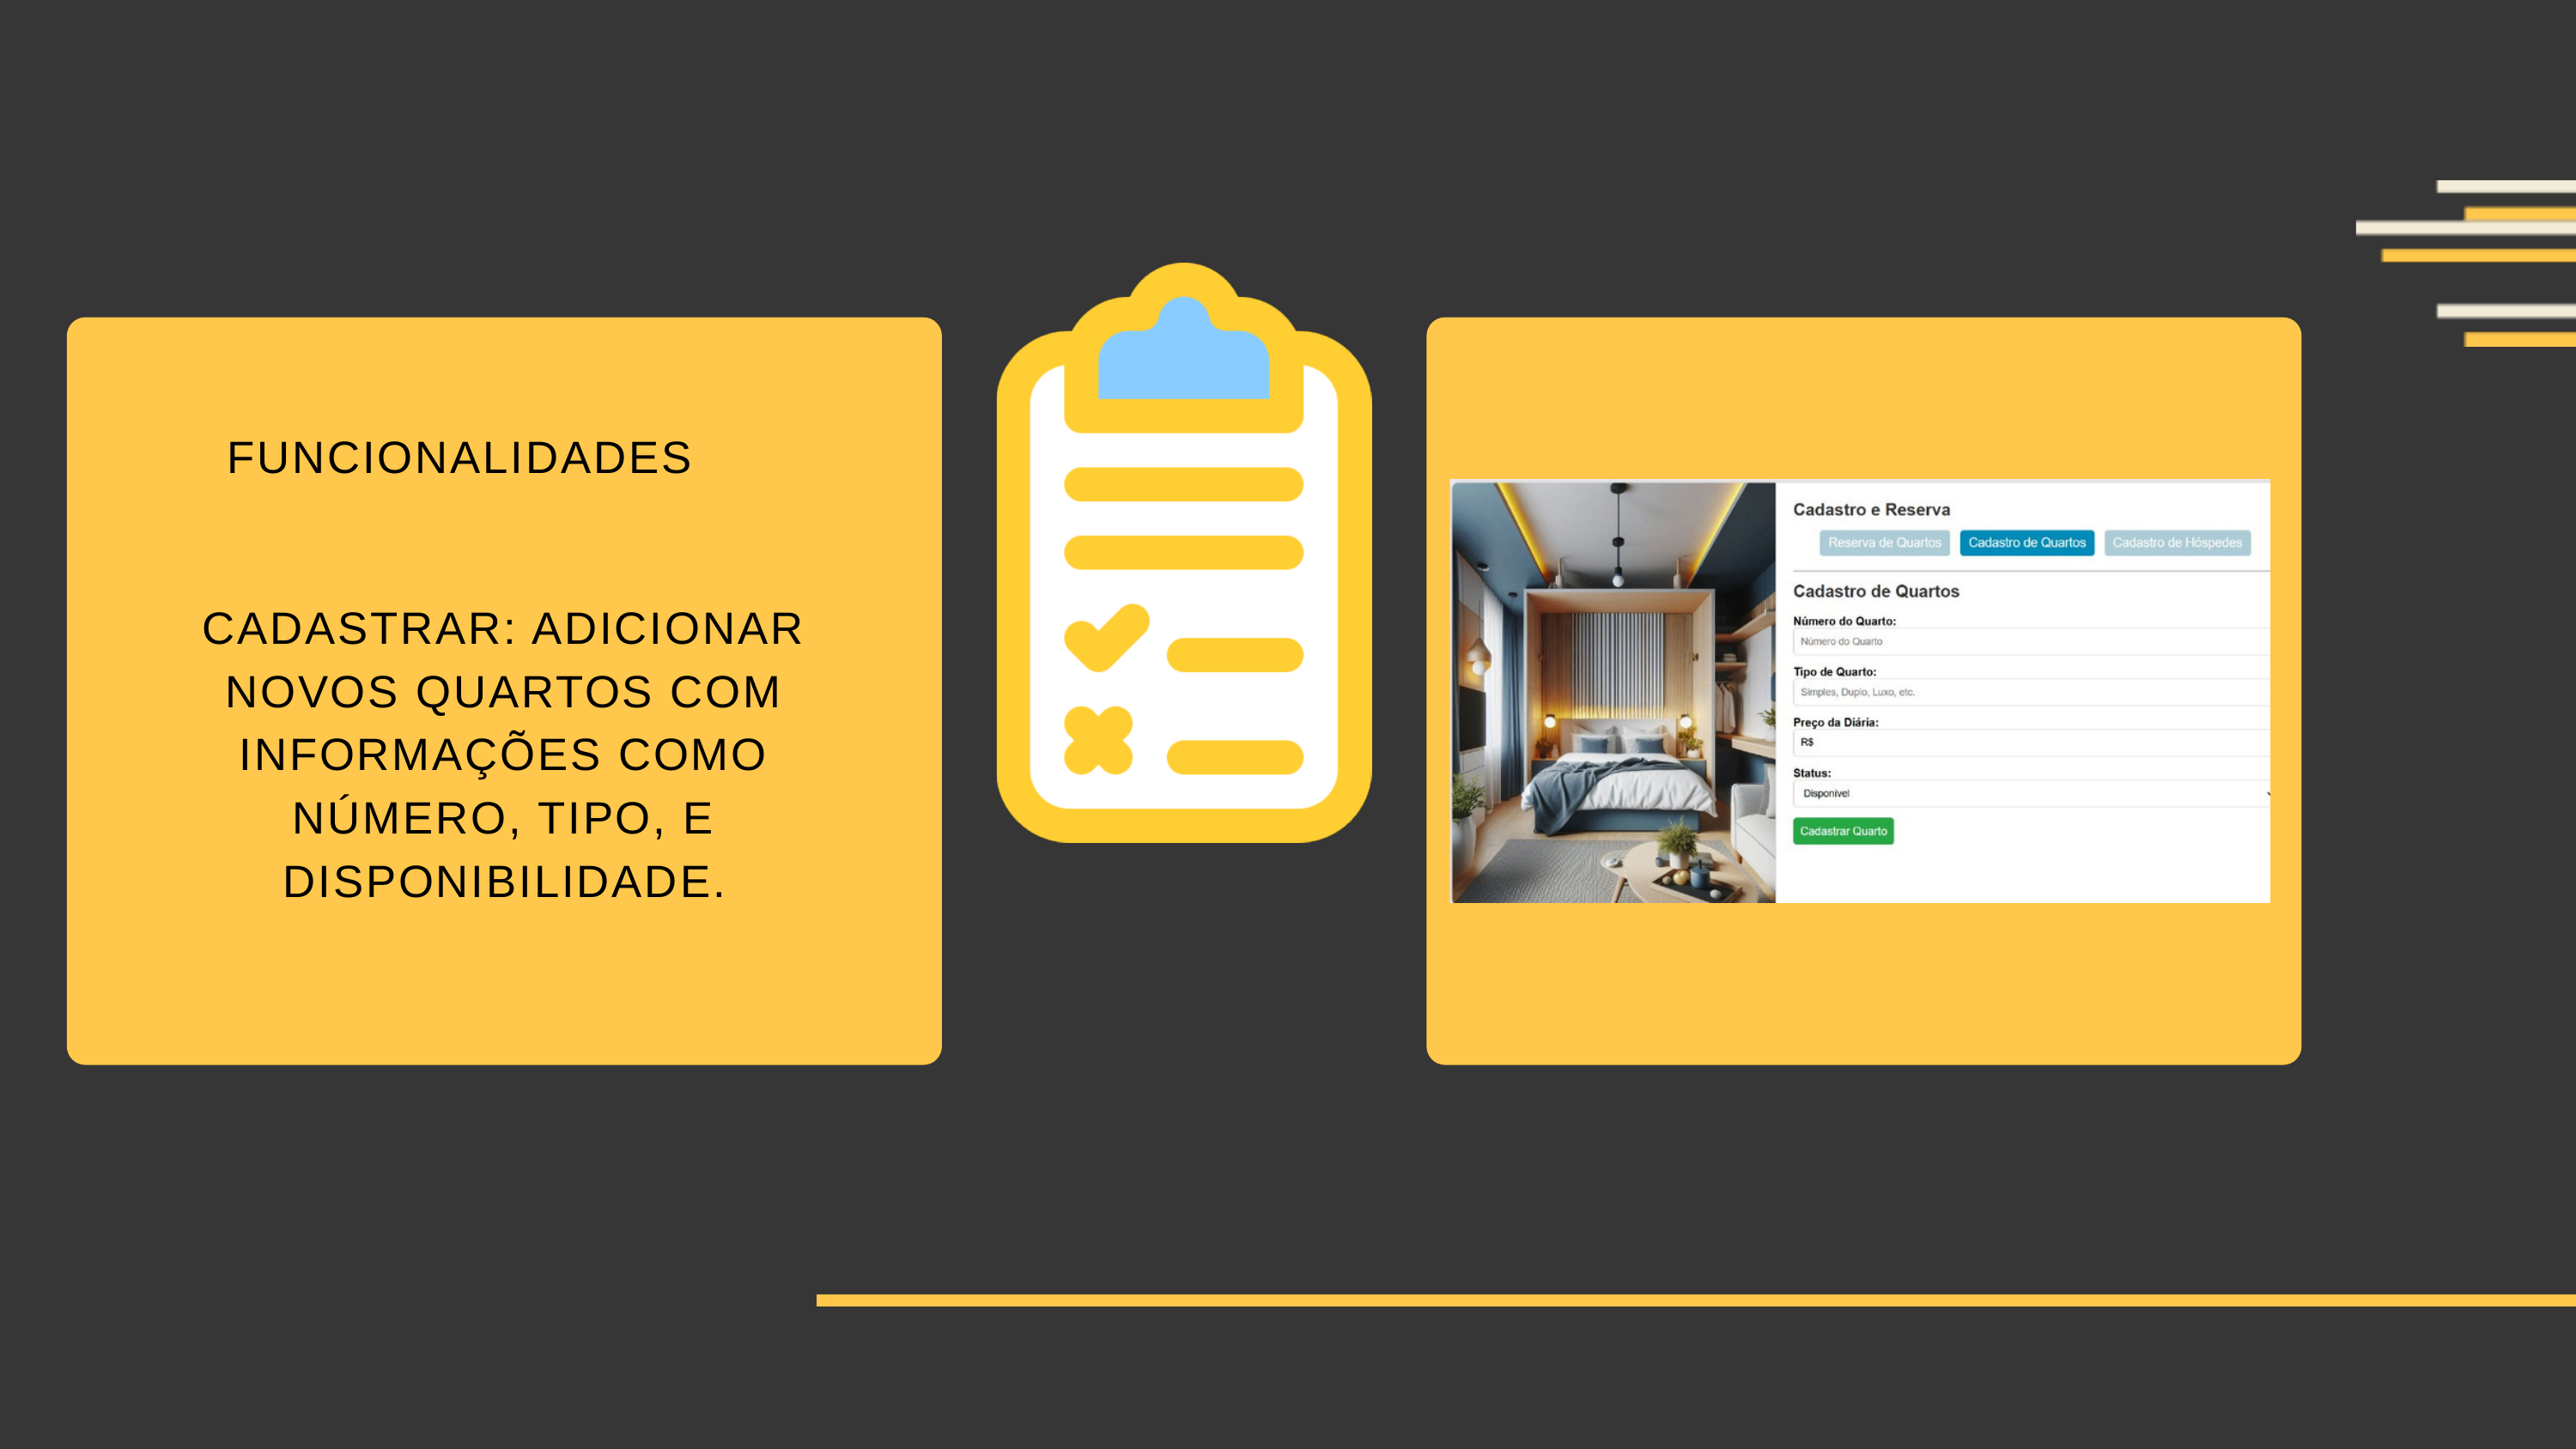

FUNCIONALIDADES

CADASTRAR: ADICIONAR NOVOS QUARTOS COM INFORMAÇÕES COMO NÚMERO, TIPO, E DISPONIBILIDADE.